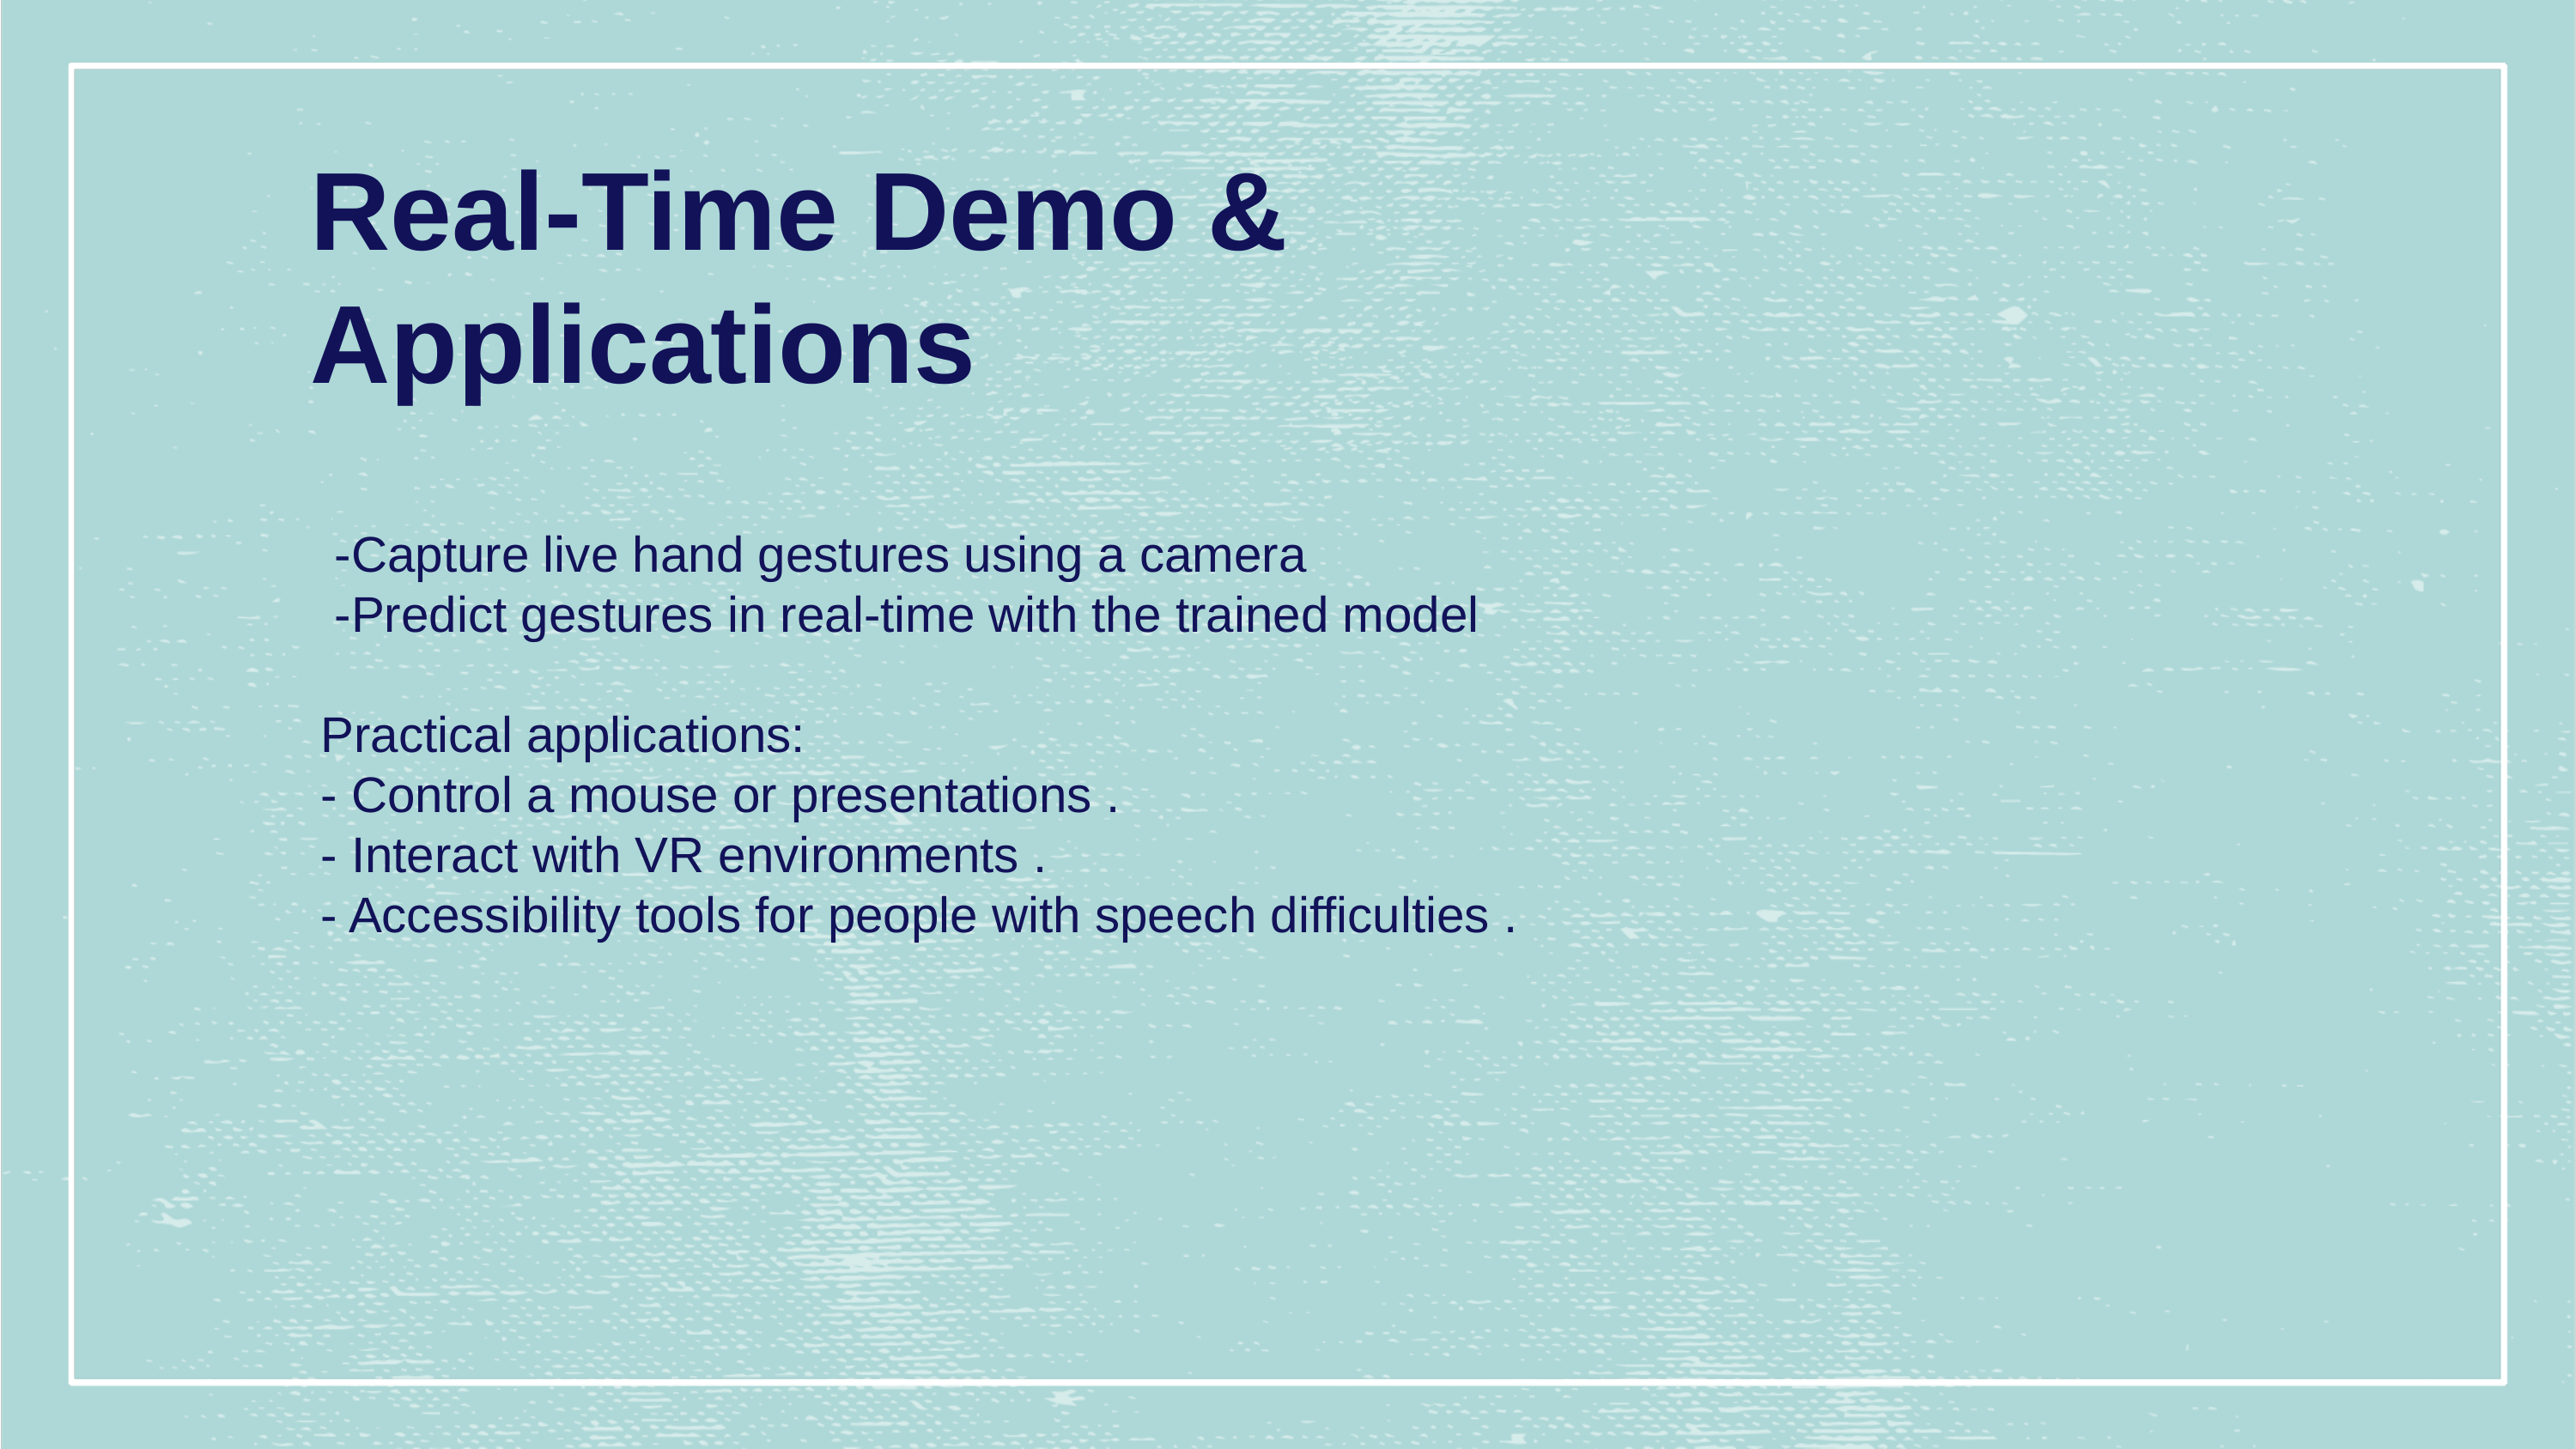

Real-Time Demo & Applications
 -Capture live hand gestures using a camera
 -Predict gestures in real-time with the trained model

Practical applications:
- Control a mouse or presentations .
- Interact with VR environments .
- Accessibility tools for people with speech difficulties .